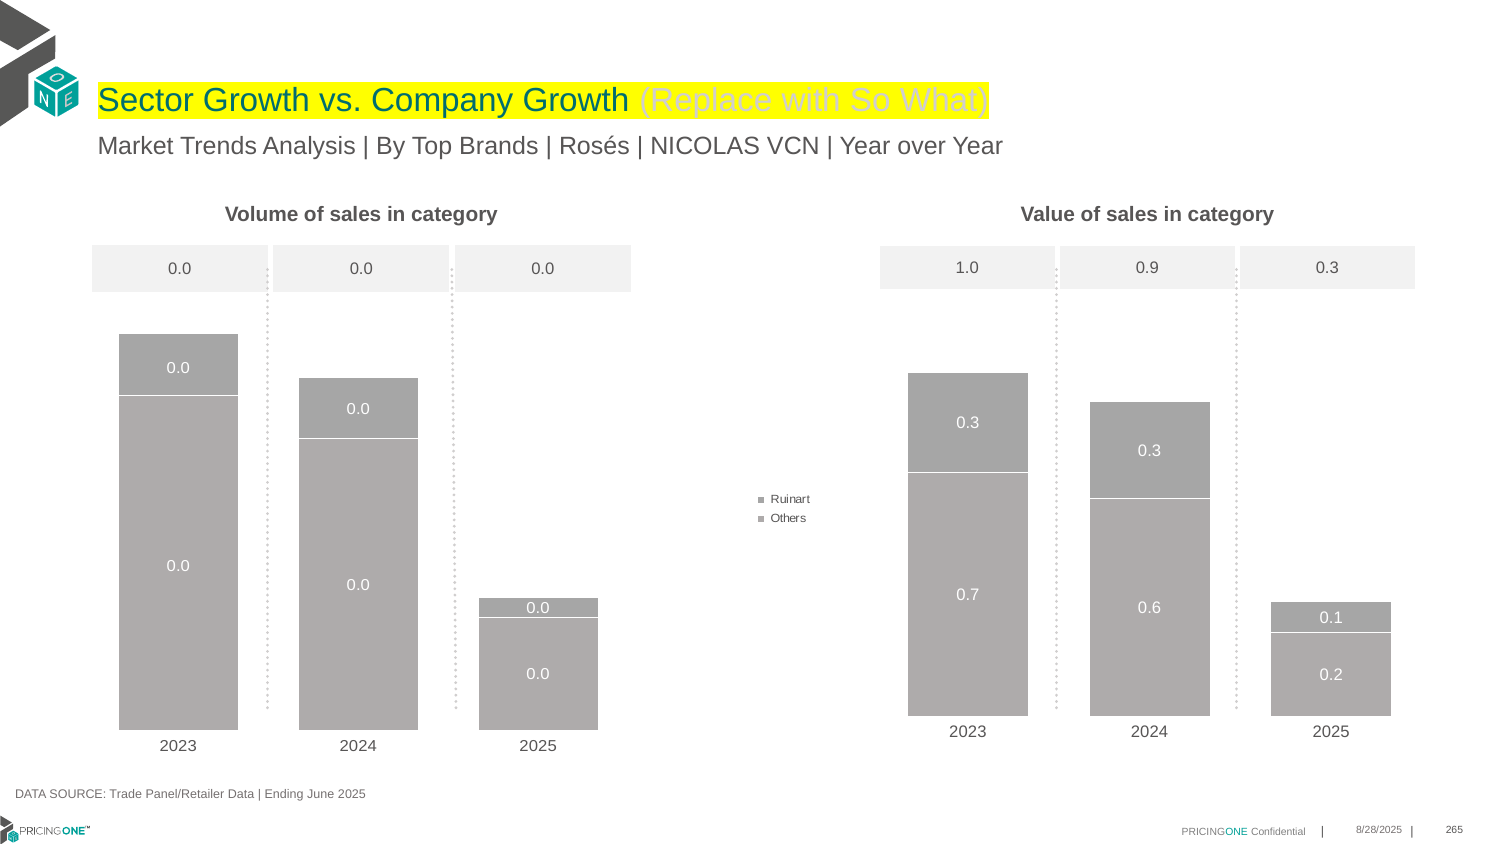

# Sector Growth vs. Company Growth (Replace with So What)
Market Trends Analysis | By Top Brands | Rosés | NICOLAS VCN | Year over Year
| Value of sales in category |  |  |
| --- | --- | --- |
| 1.0 | 0.9 | 0.3 |
| Volume of sales in category |  |  |
| --- | --- | --- |
| 0.0 | 0.0 | 0.0 |

### Chart

| Category | Others | Ruinart |
|---|---|---|
| 2023 | 0.69728 | 0.287894 |
| 2024 | 0.624313 | 0.278026 |
| 2025 | 0.239709 | 0.089317 |

### Chart

| Category | Others | Ruinart |
|---|---|---|
| 2023 | 0.012371 | 0.002285 |
| 2024 | 0.010768 | 0.002254 |
| 2025 | 0.004193 | 0.000735 |
DATA SOURCE: Trade Panel/Retailer Data | Ending June 2025

8/28/2025
265